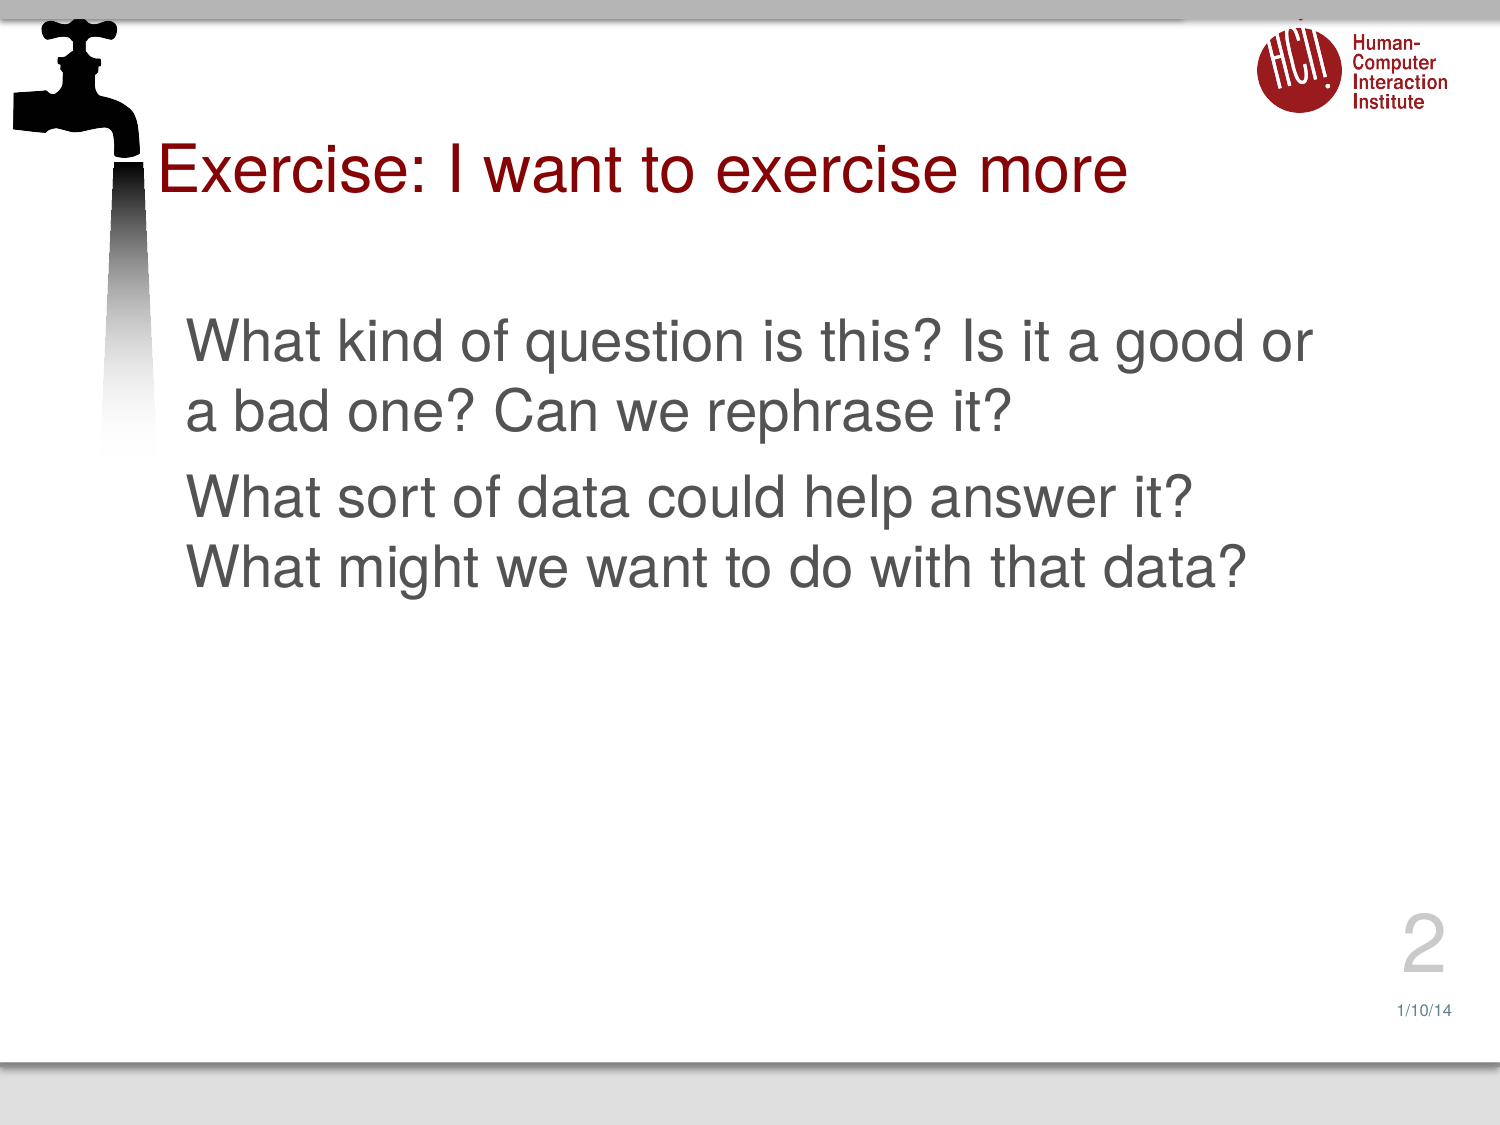

# Exercise: I want to exercise more
What kind of question is this? Is it a good or a bad one? Can we rephrase it?
What sort of data could help answer it? What might we want to do with that data?
2
1/10/14